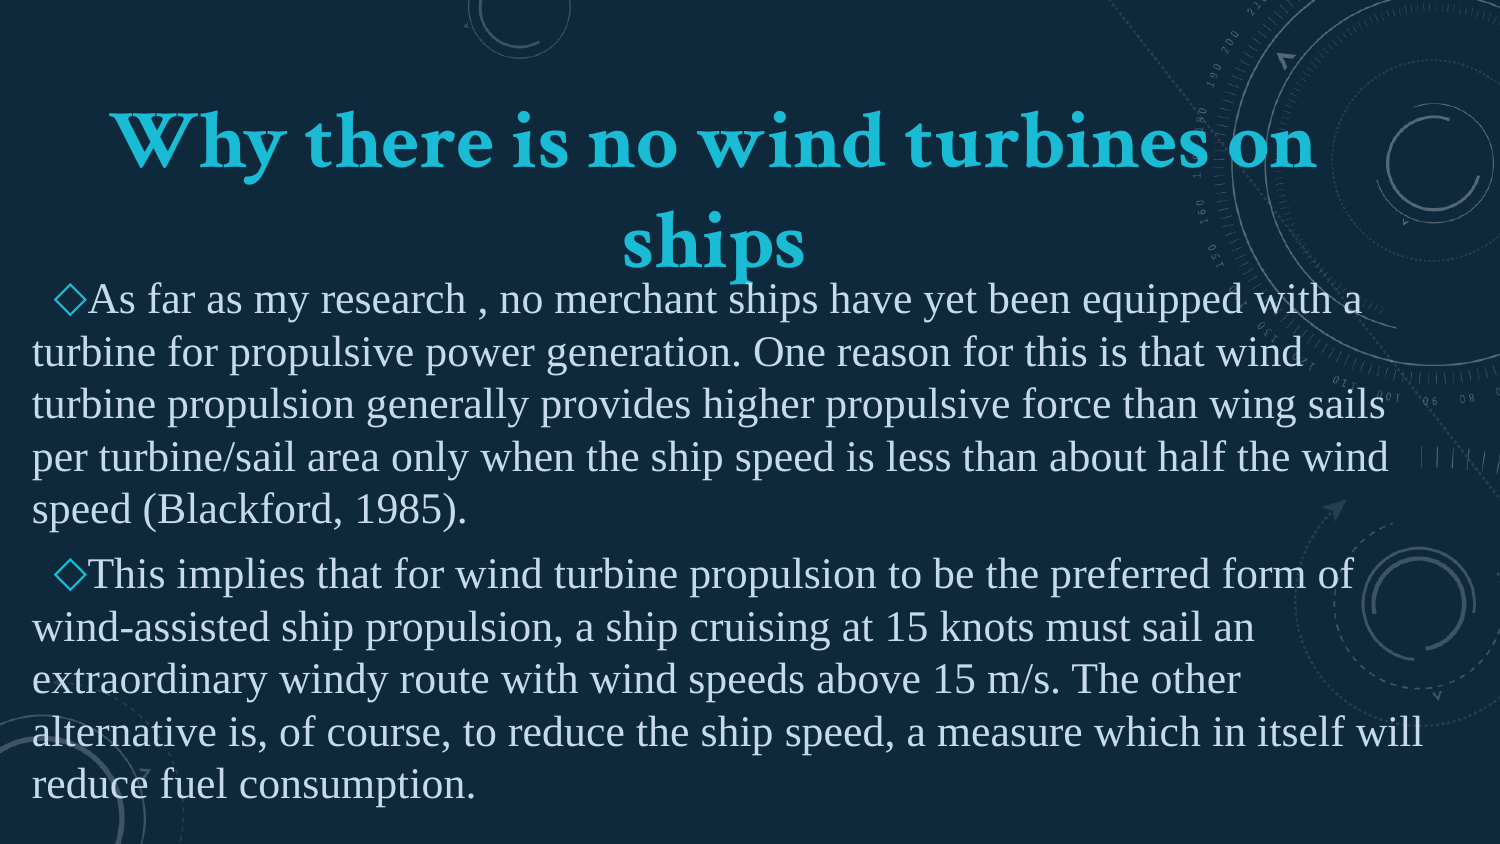

# Why there is no wind turbines on ships
As far as my research , no merchant ships have yet been equipped with a turbine for propulsive power generation. One reason for this is that wind turbine propulsion generally provides higher propulsive force than wing sails per turbine/sail area only when the ship speed is less than about half the wind speed (Blackford, 1985).
This implies that for wind turbine propulsion to be the preferred form of wind-assisted ship propulsion, a ship cruising at 15 knots must sail an extraordinary windy route with wind speeds above 15 m/s. The other alternative is, of course, to reduce the ship speed, a measure which in itself will reduce fuel consumption.